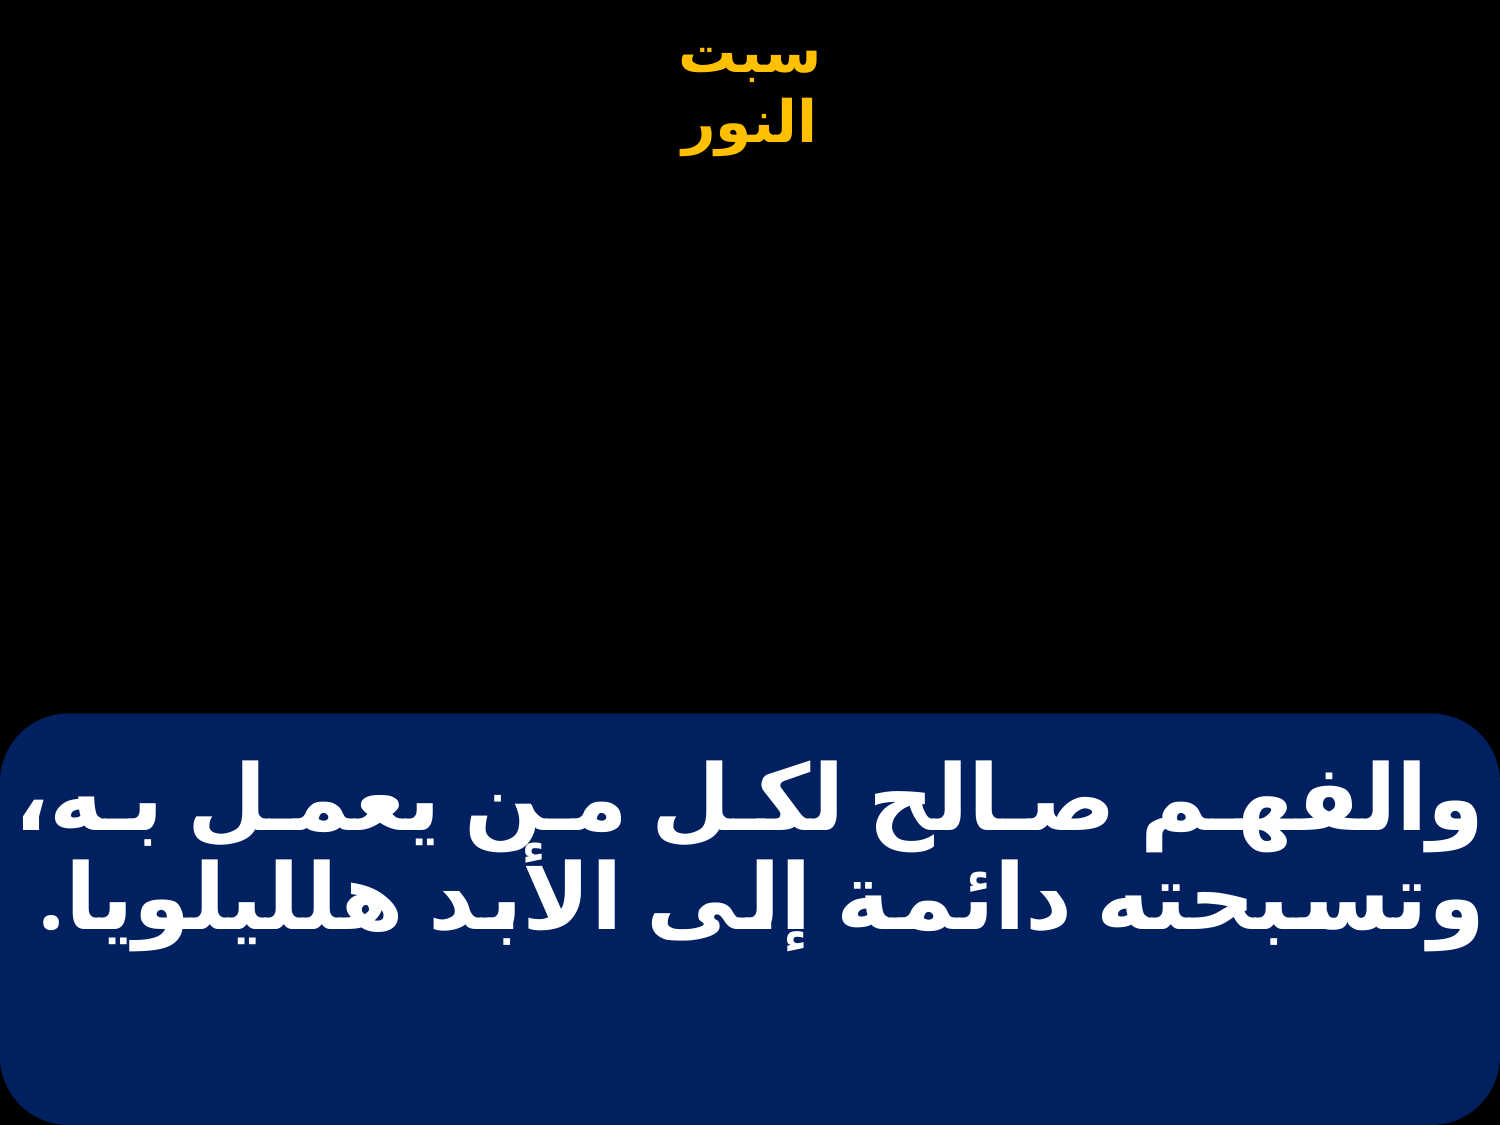

# والفهم صالح لكل من يعمل به، وتسبحته دائمة إلى الأبد هلليلويا.